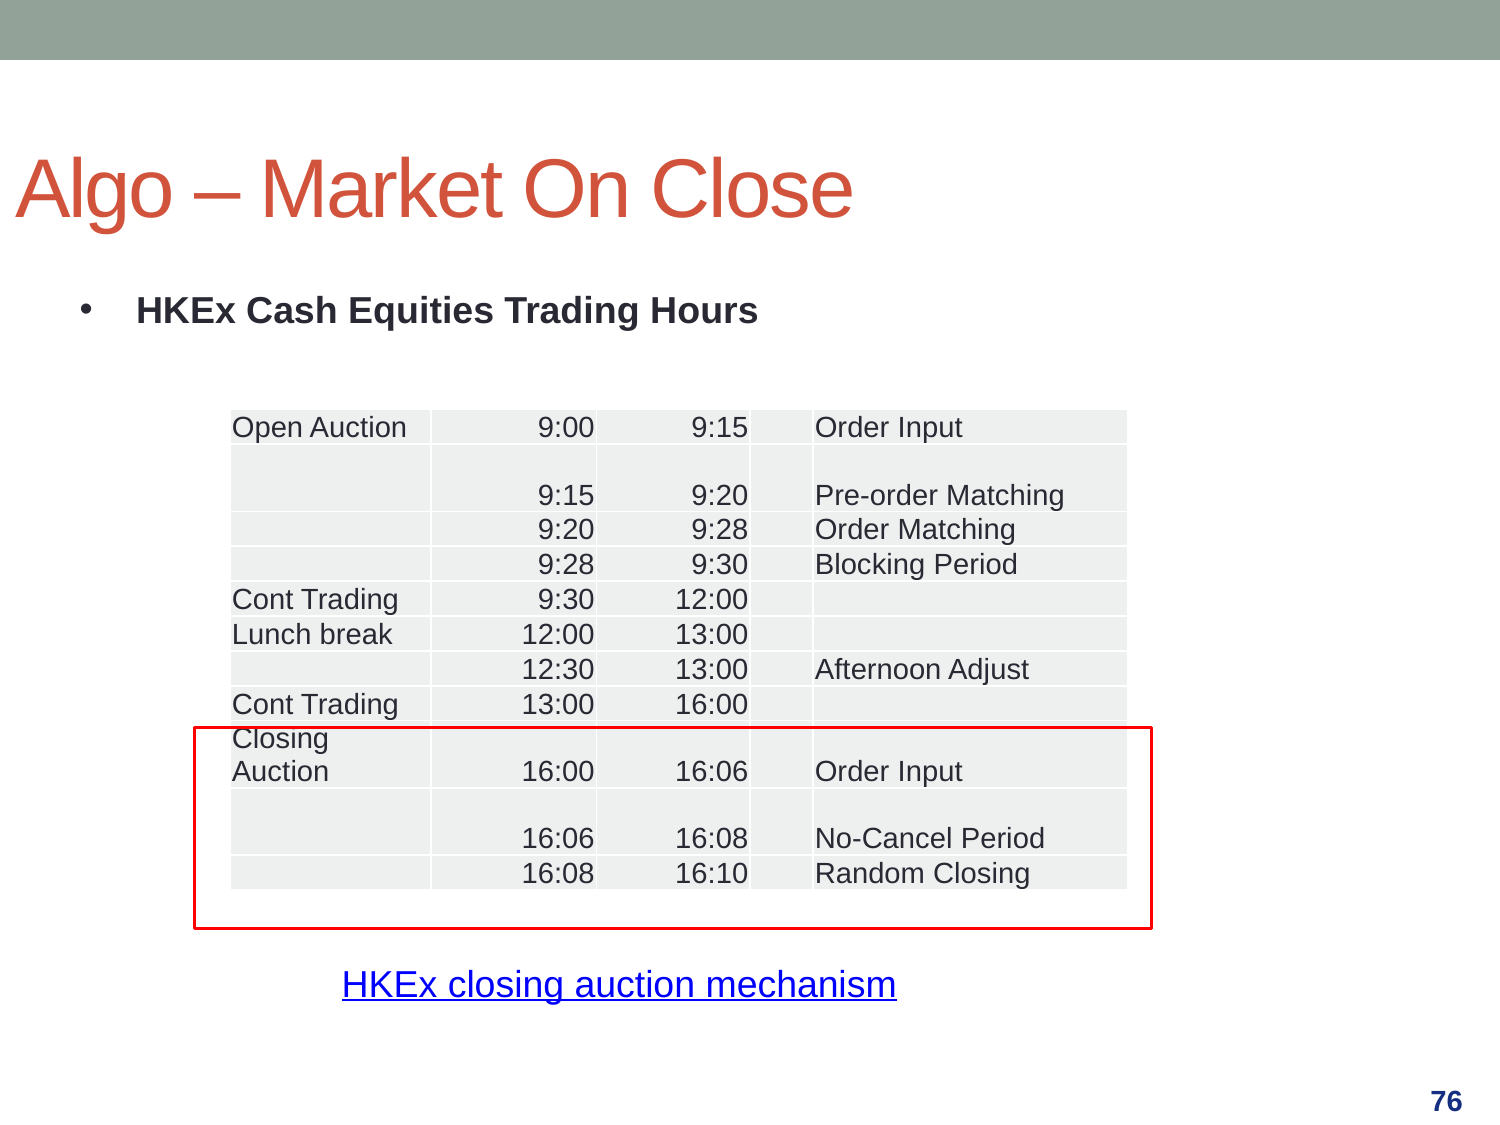

Algo – Market On Close
HKEx Cash Equities Trading Hours
| Open Auction | 9:00 | 9:15 |  | Order Input |
| --- | --- | --- | --- | --- |
|  | 9:15 | 9:20 |  | Pre-order Matching |
|  | 9:20 | 9:28 |  | Order Matching |
|  | 9:28 | 9:30 |  | Blocking Period |
| Cont Trading | 9:30 | 12:00 |  |  |
| Lunch break | 12:00 | 13:00 |  |  |
|  | 12:30 | 13:00 |  | Afternoon Adjust |
| Cont Trading | 13:00 | 16:00 |  |  |
| Closing Auction | 16:00 | 16:06 |  | Order Input |
|  | 16:06 | 16:08 |  | No-Cancel Period |
|  | 16:08 | 16:10 |  | Random Closing |

HKEx closing auction mechanism
76